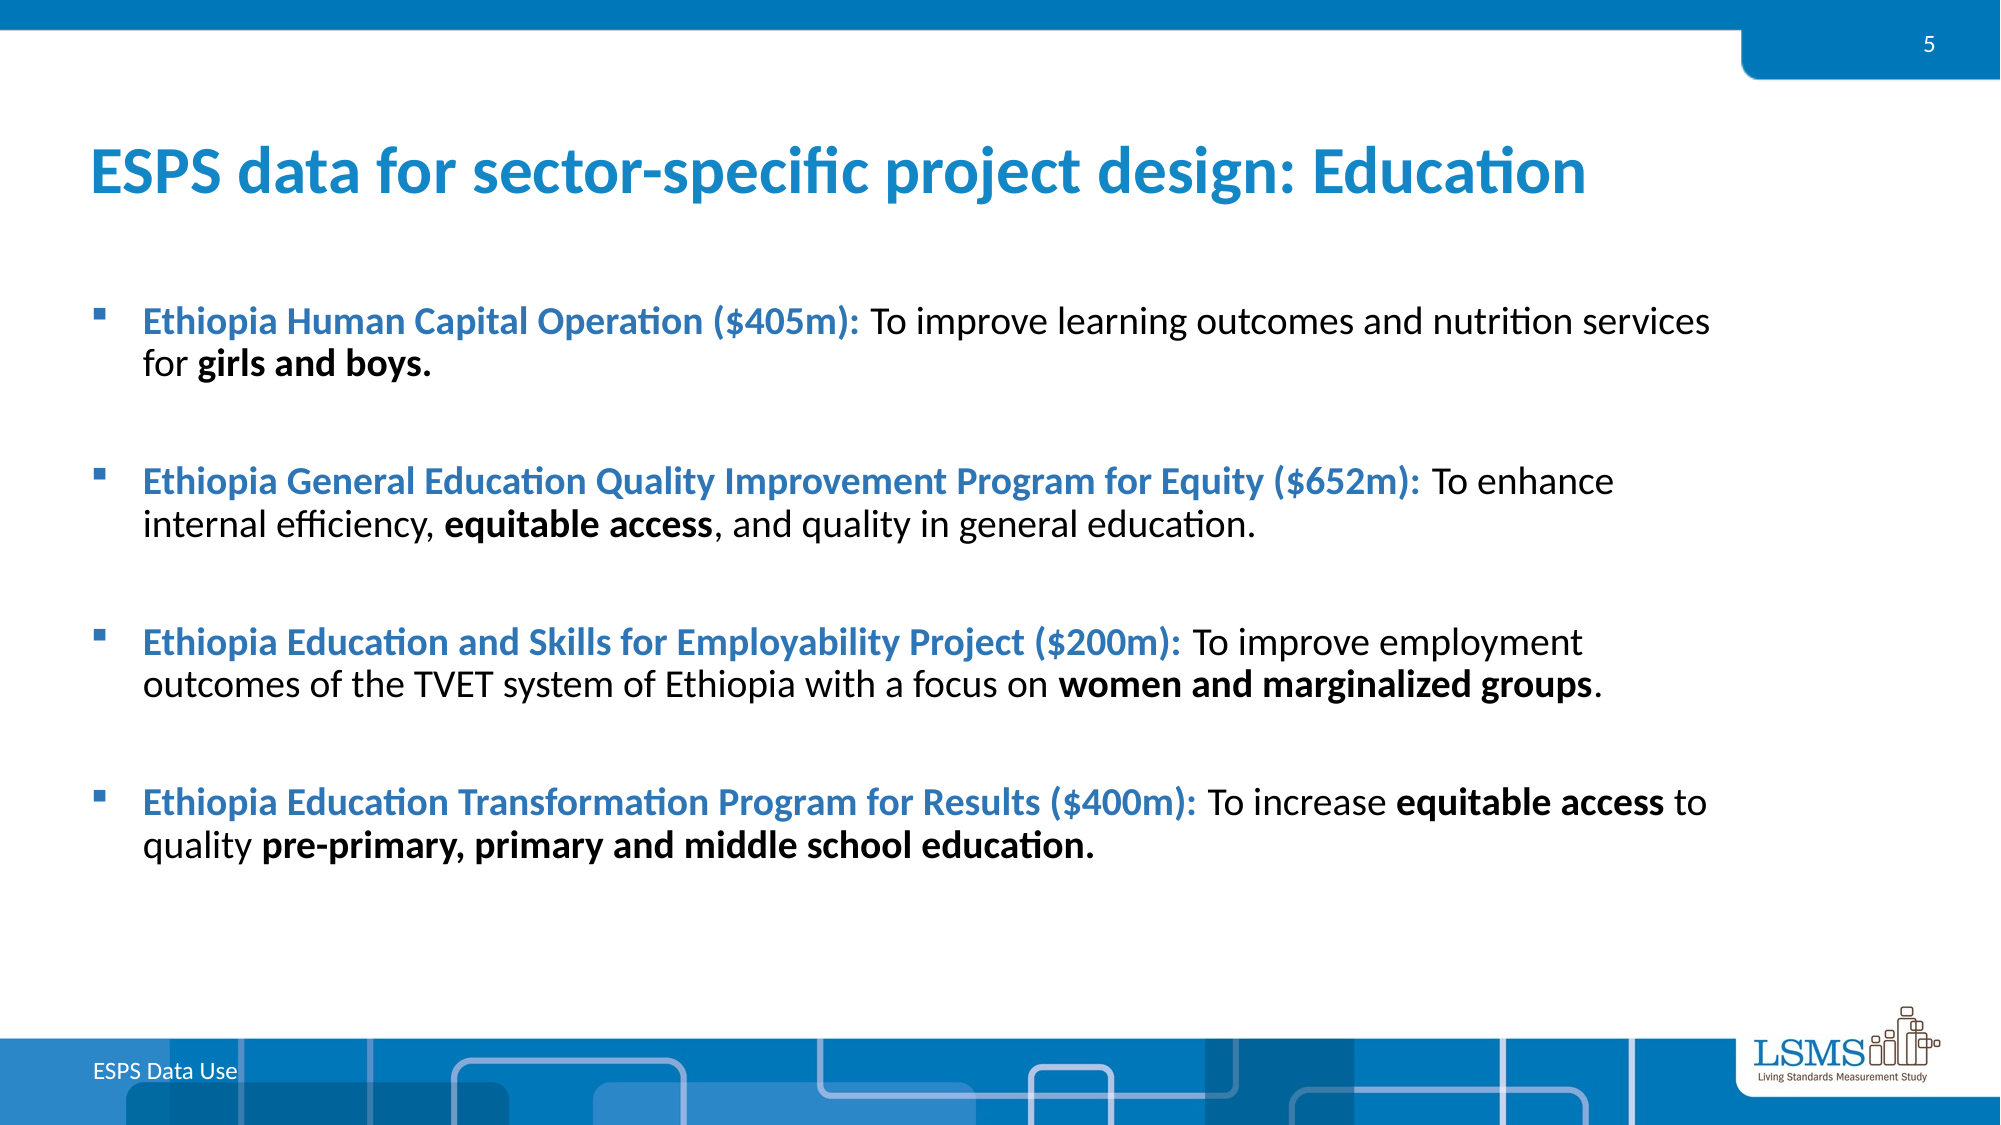

# ESPS data for sector-specific project design: Education
Ethiopia Human Capital Operation ($405m): To improve learning outcomes and nutrition services for girls and boys.

Ethiopia General Education Quality Improvement Program for Equity ($652m): To enhance internal efficiency, equitable access, and quality in general education.

Ethiopia Education and Skills for Employability Project ($200m): To improve employment outcomes of the TVET system of Ethiopia with a focus on women and marginalized groups.

Ethiopia Education Transformation Program for Results ($400m): To increase equitable access to quality pre-primary, primary and middle school education.

ESPS Data Use